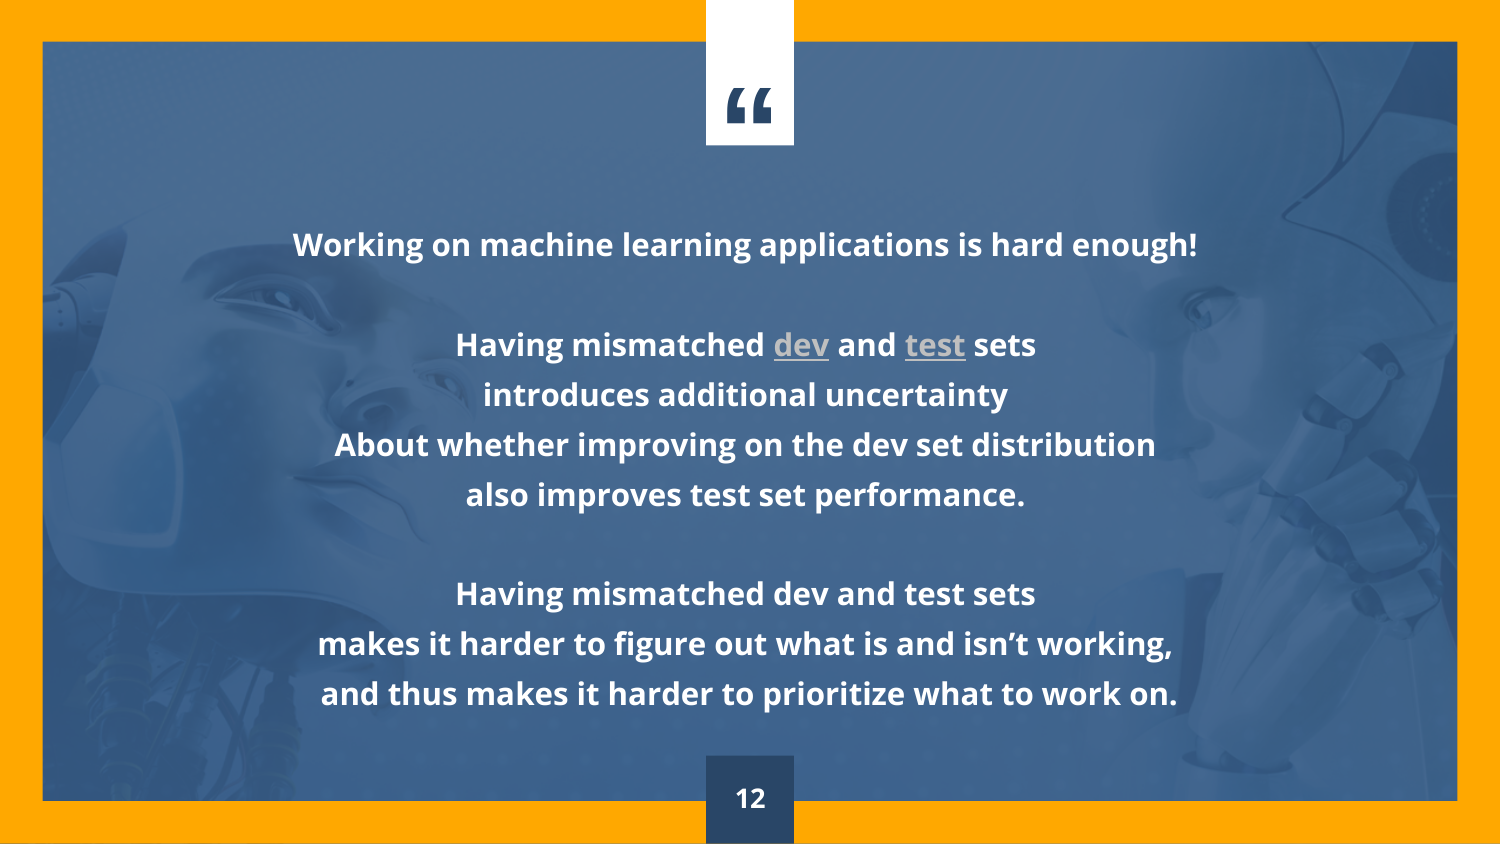

Working on machine learning applications is hard enough!

Having mismatched dev and test sets
introduces additional uncertainty
About whether improving on the dev set distribution
also improves test set performance.

Having mismatched dev and test sets
makes it harder to figure out what is and isn’t working,
and thus makes it harder to prioritize what to work on.
12